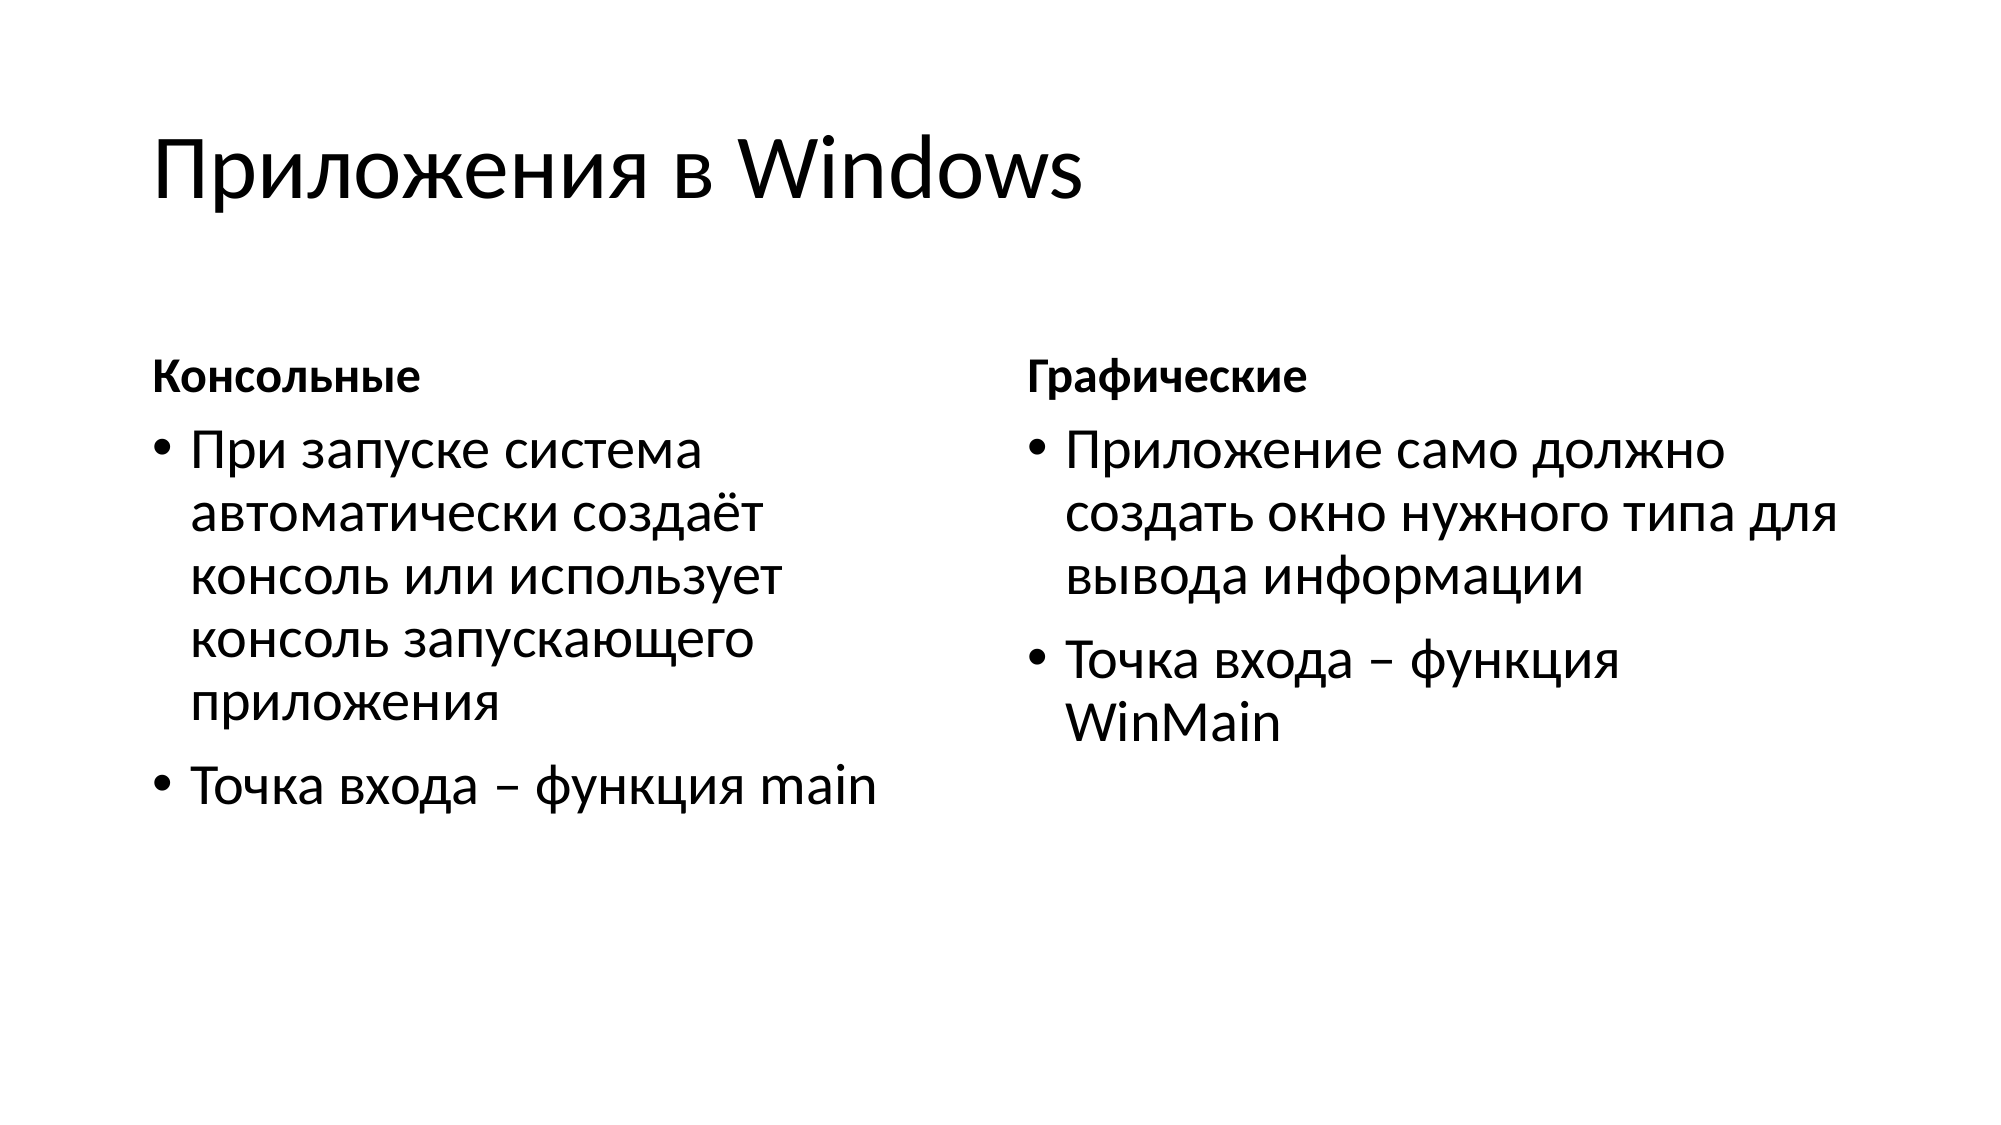

# Приложения в Windows
Консольные
Графические
При запуске система автоматически создаёт консоль или использует консоль запускающего приложения
Точка входа – функция main
Приложение само должно создать окно нужного типа для вывода информации
Точка входа – функция WinMain